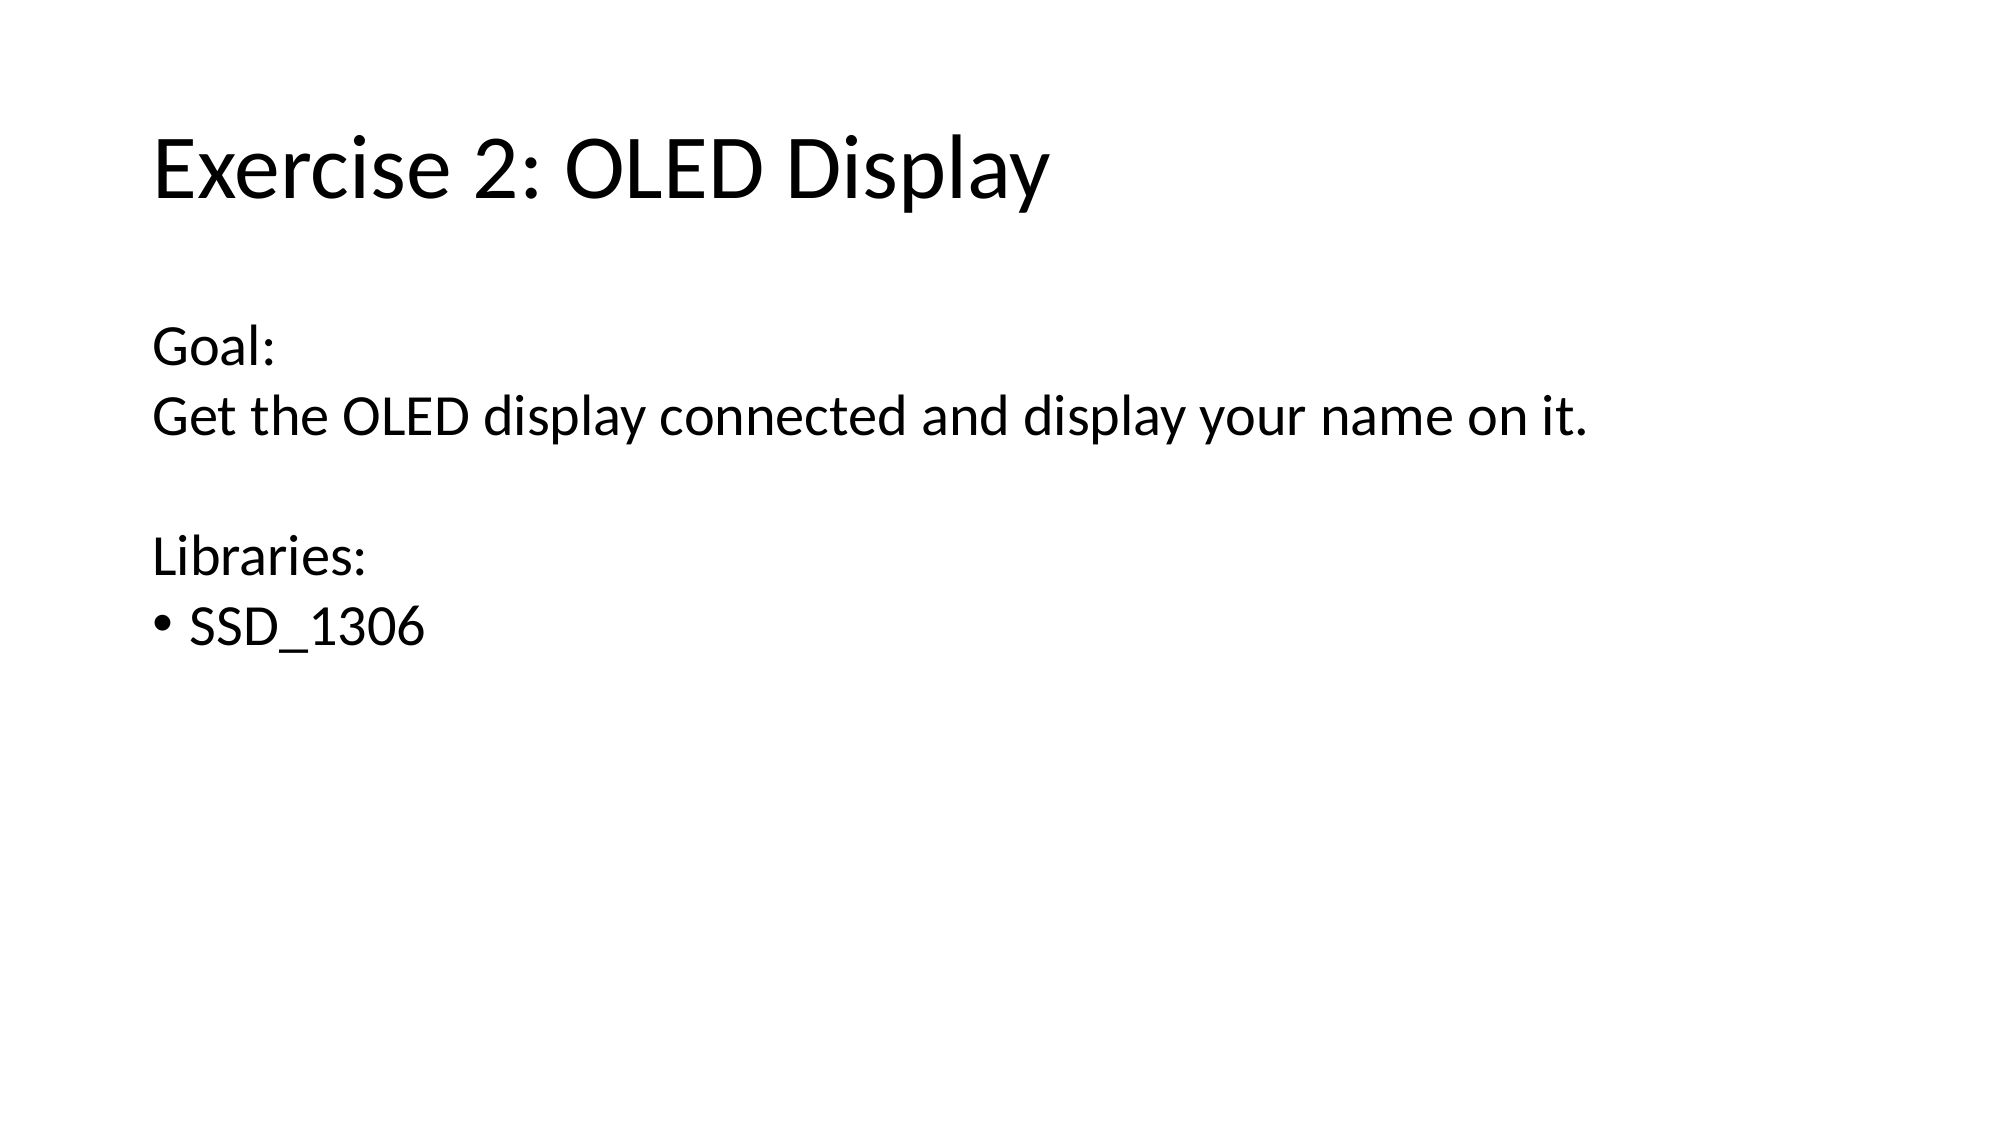

# Exercise 2: OLED Display
Goal:
Get the OLED display connected and display your name on it.

Libraries:
SSD_1306